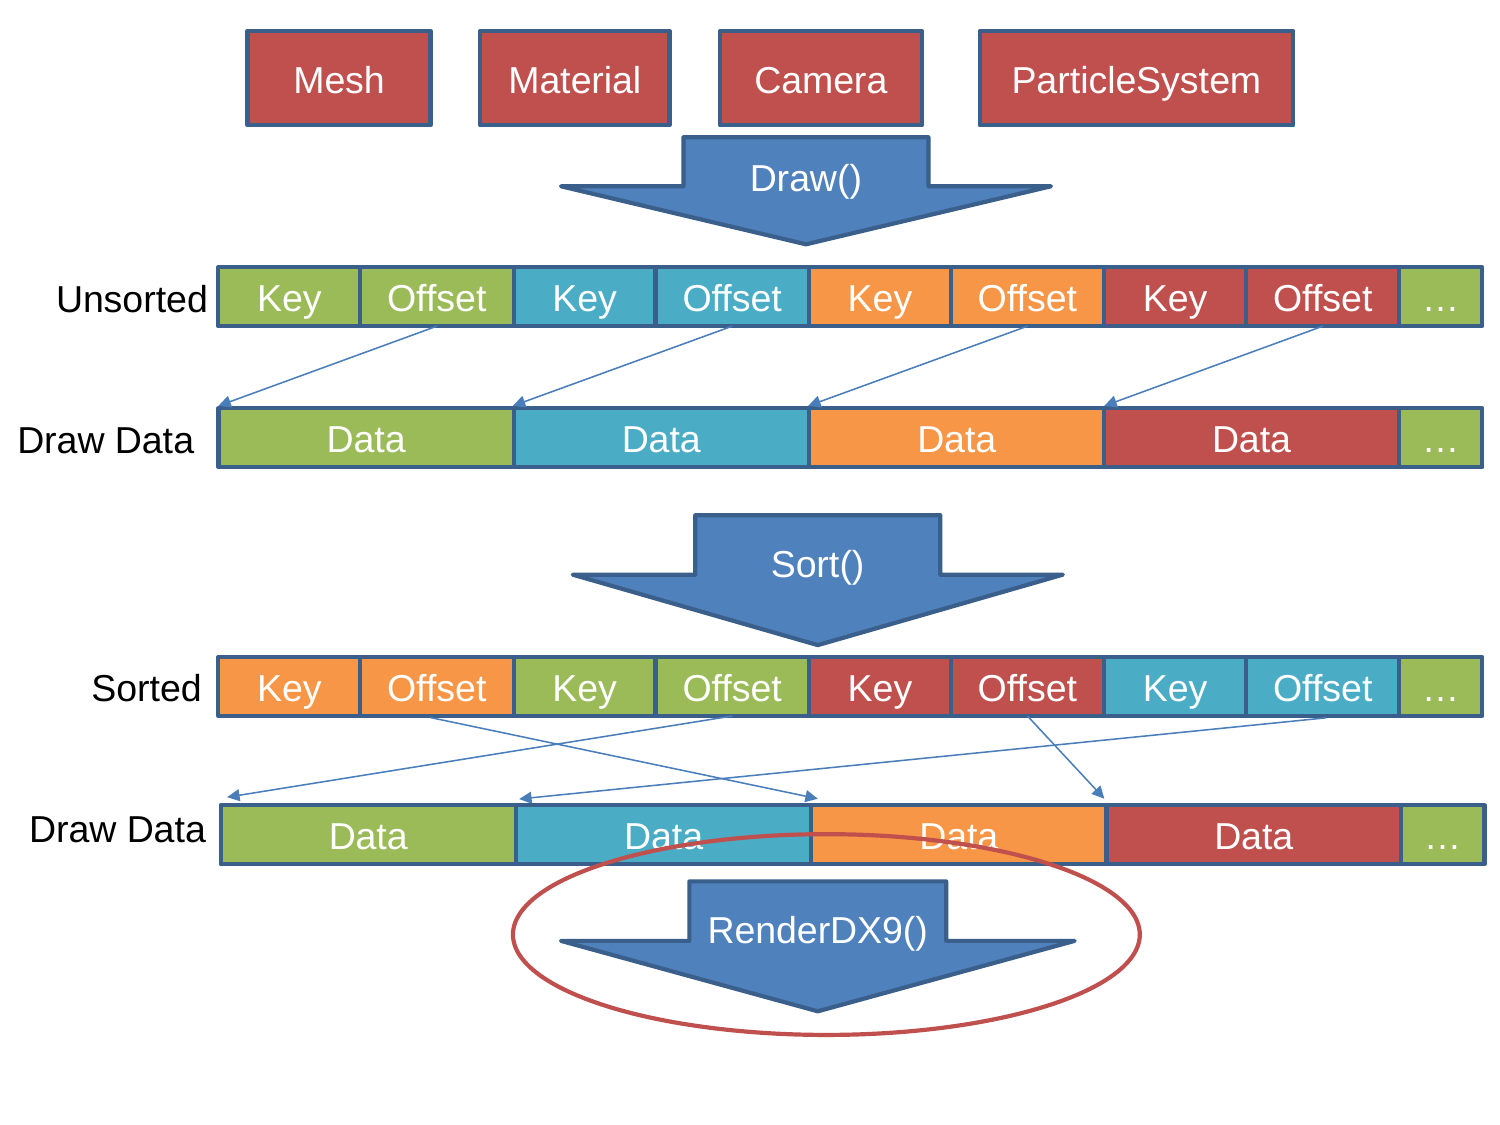

Mesh
Material
Camera
ParticleSystem
Draw()
Unsorted
Key
Offset
Key
Offset
Key
Offset
Key
Offset
…
Data
Data
Data
Data
…
Draw Data
Sort()
Sorted
Key
Offset
Key
Offset
Key
Offset
Key
Offset
…
Draw Data
Data
Data
Data
Data
…

RenderDX9()